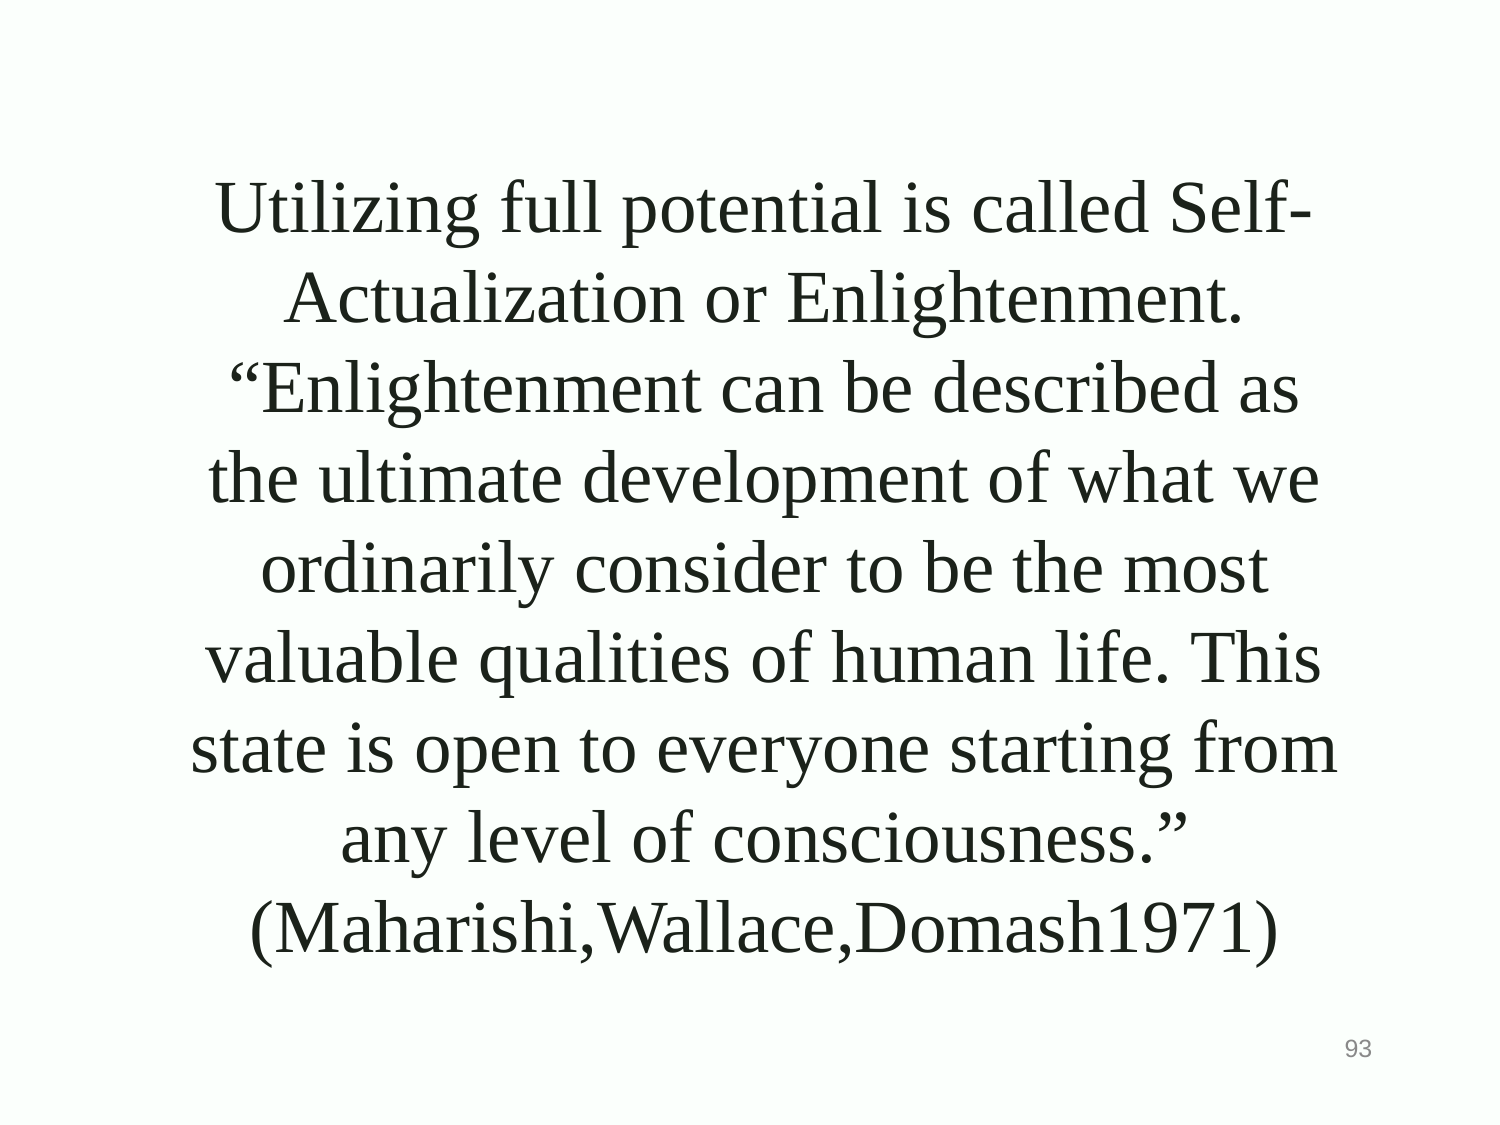

# Utilizing full potential is called Self-Actualization or Enlightenment. “Enlightenment can be described as the ultimate development of what we ordinarily consider to be the most valuable qualities of human life. This state is open to everyone starting from any level of consciousness.” (Maharishi,Wallace,Domash1971)
93